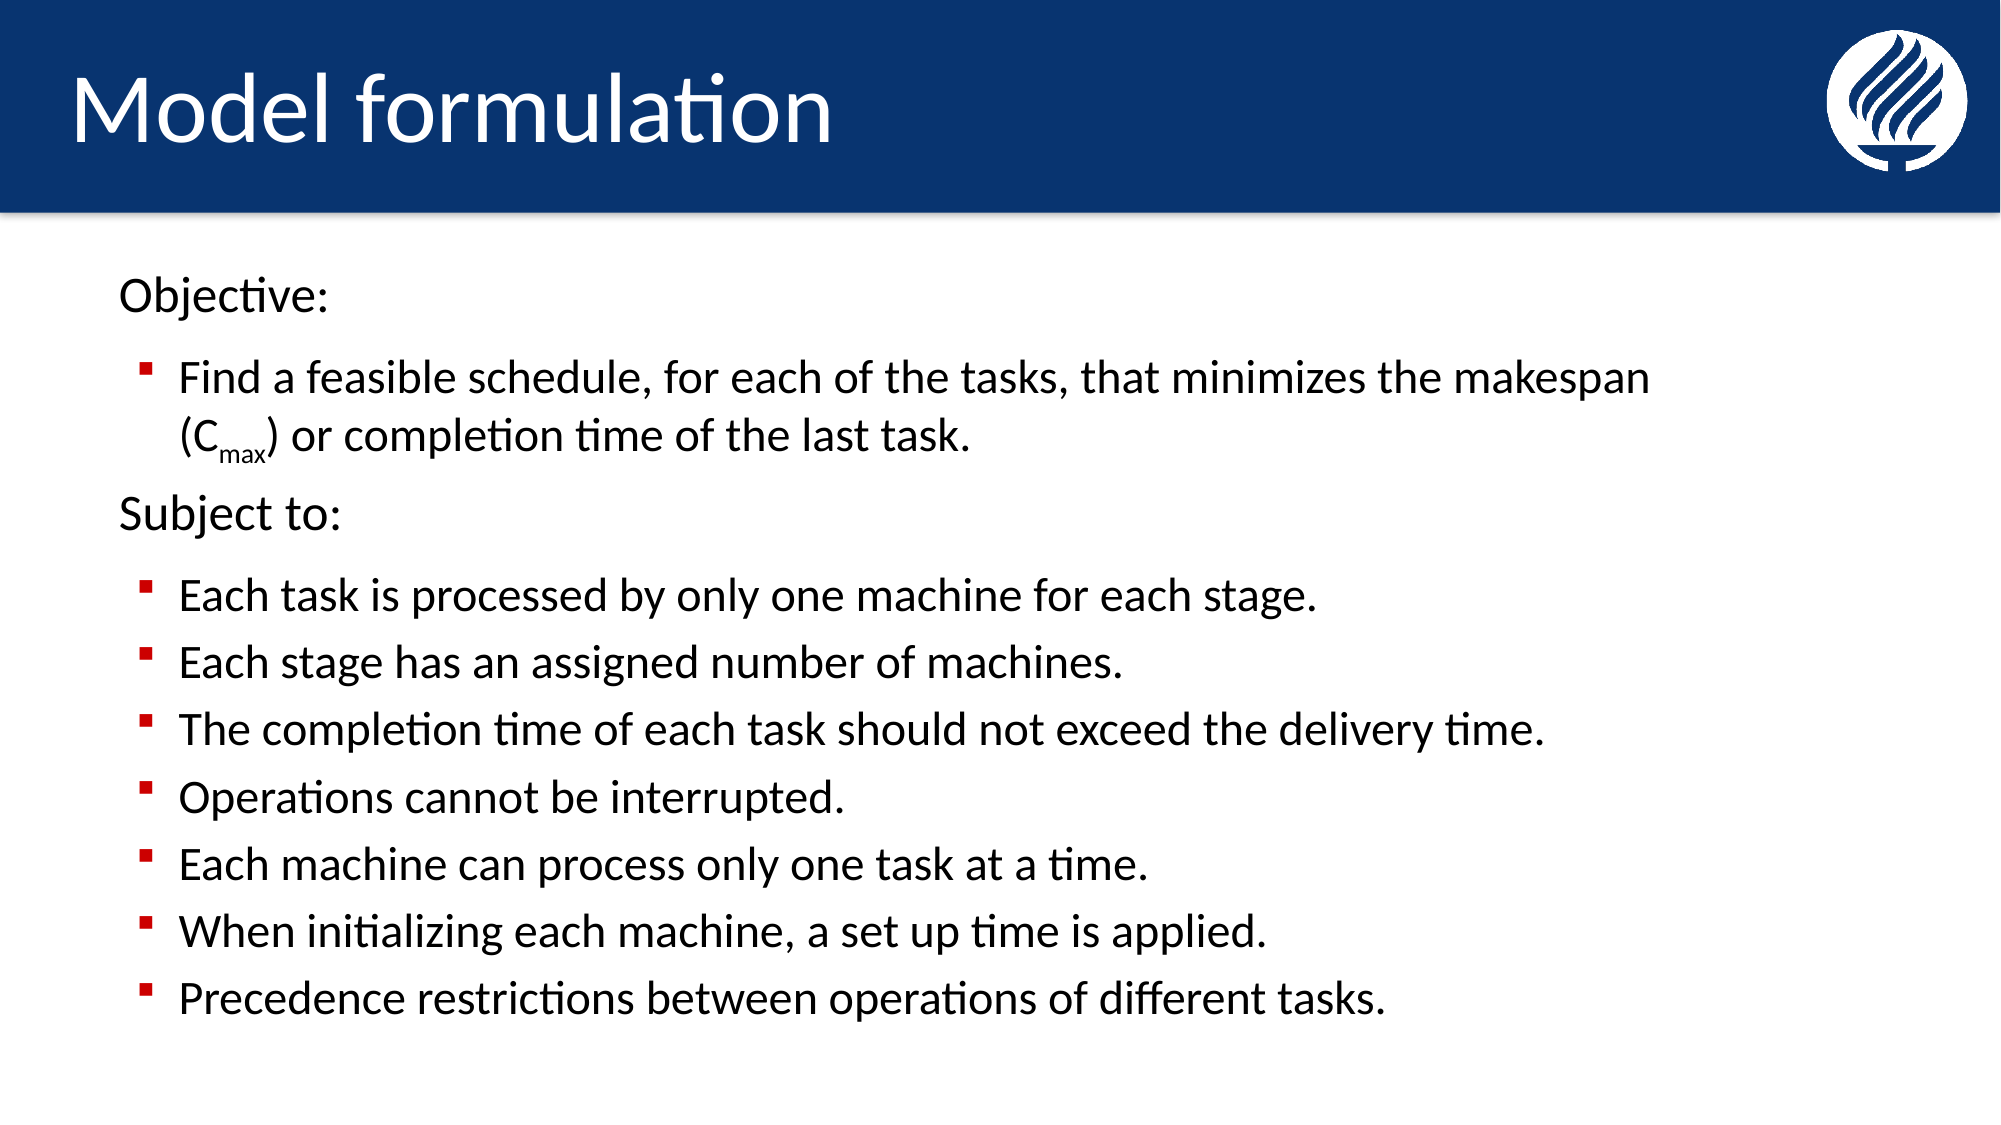

# Model formulation
Objective:
Find a feasible schedule, for each of the tasks, that minimizes the makespan (Cmax) or completion time of the last task.
Subject to:
Each task is processed by only one machine for each stage.
Each stage has an assigned number of machines.
The completion time of each task should not exceed the delivery time.
Operations cannot be interrupted.
Each machine can process only one task at a time.
When initializing each machine, a set up time is applied.
Precedence restrictions between operations of different tasks.